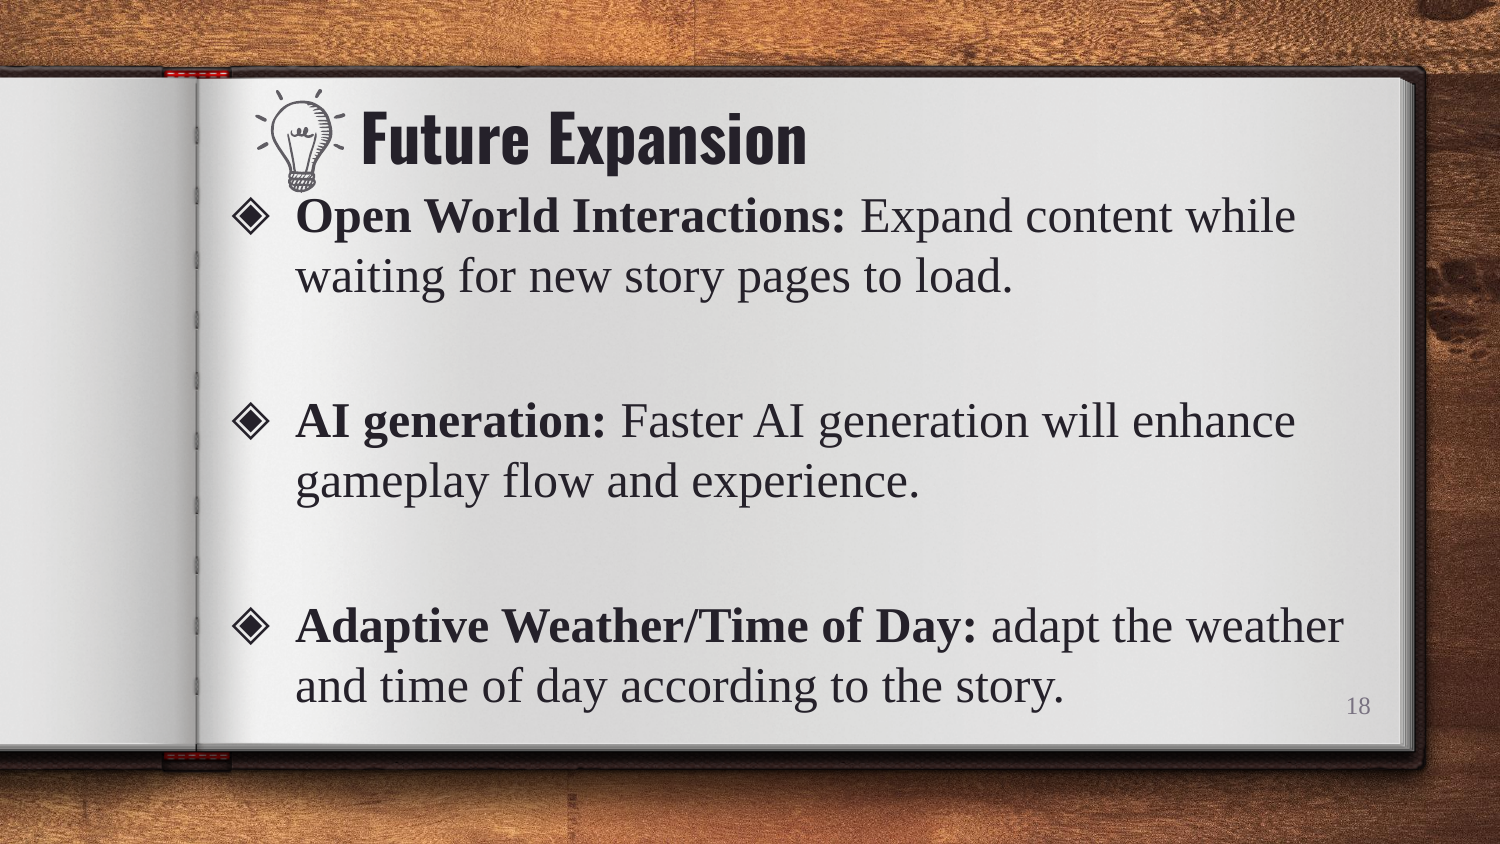

Future Expansion

Open World Interactions: Expand content while waiting for new story pages to load.

AI generation: Faster AI generation will enhance gameplay flow and experience.

Adaptive Weather/Time of Day: adapt the weather and time of day according to the story.
18